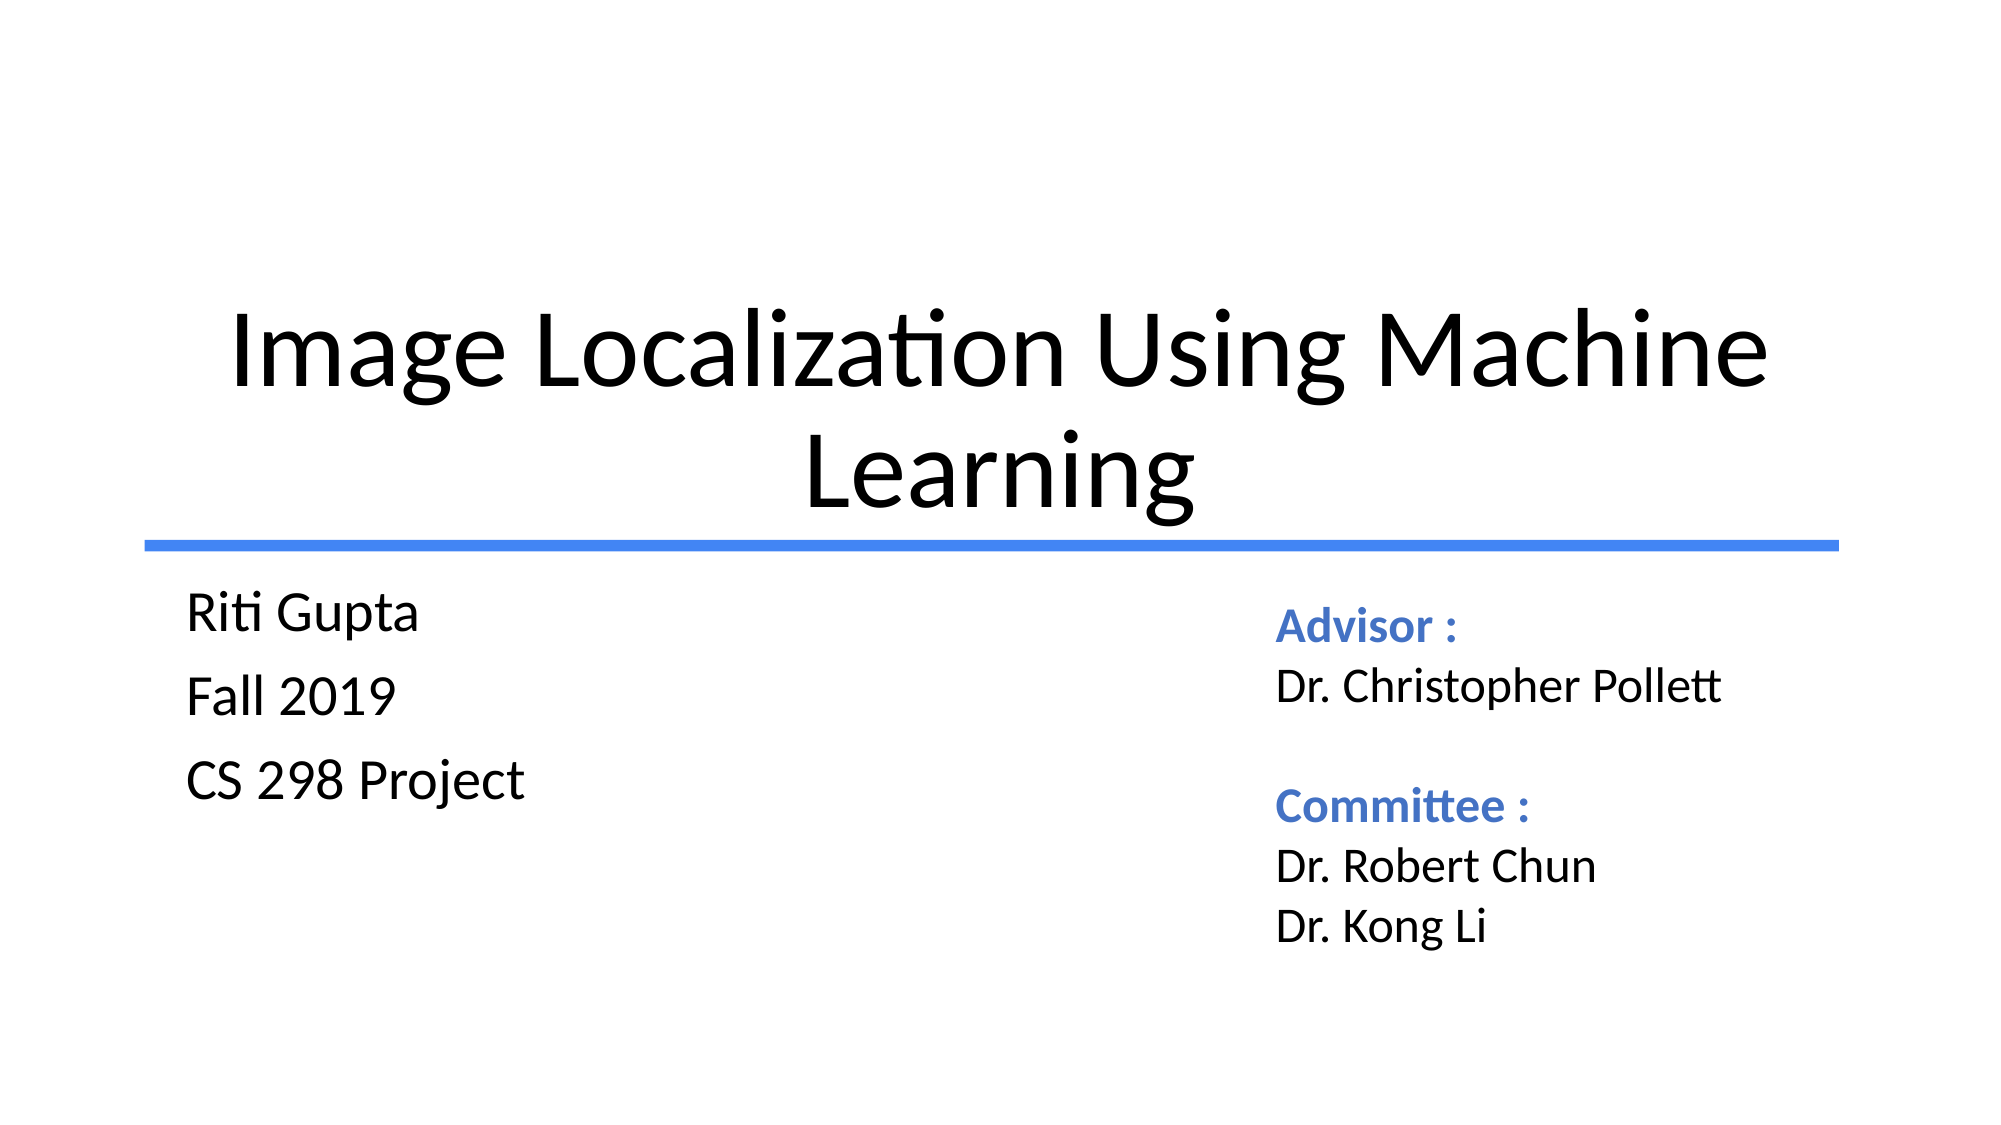

# Image Localization Using Machine Learning

  Riti Gupta
  Fall 2019
  CS 298 Project
Advisor :
Dr. Christopher Pollett

Committee :
Dr. Robert Chun
Dr. Kong Li